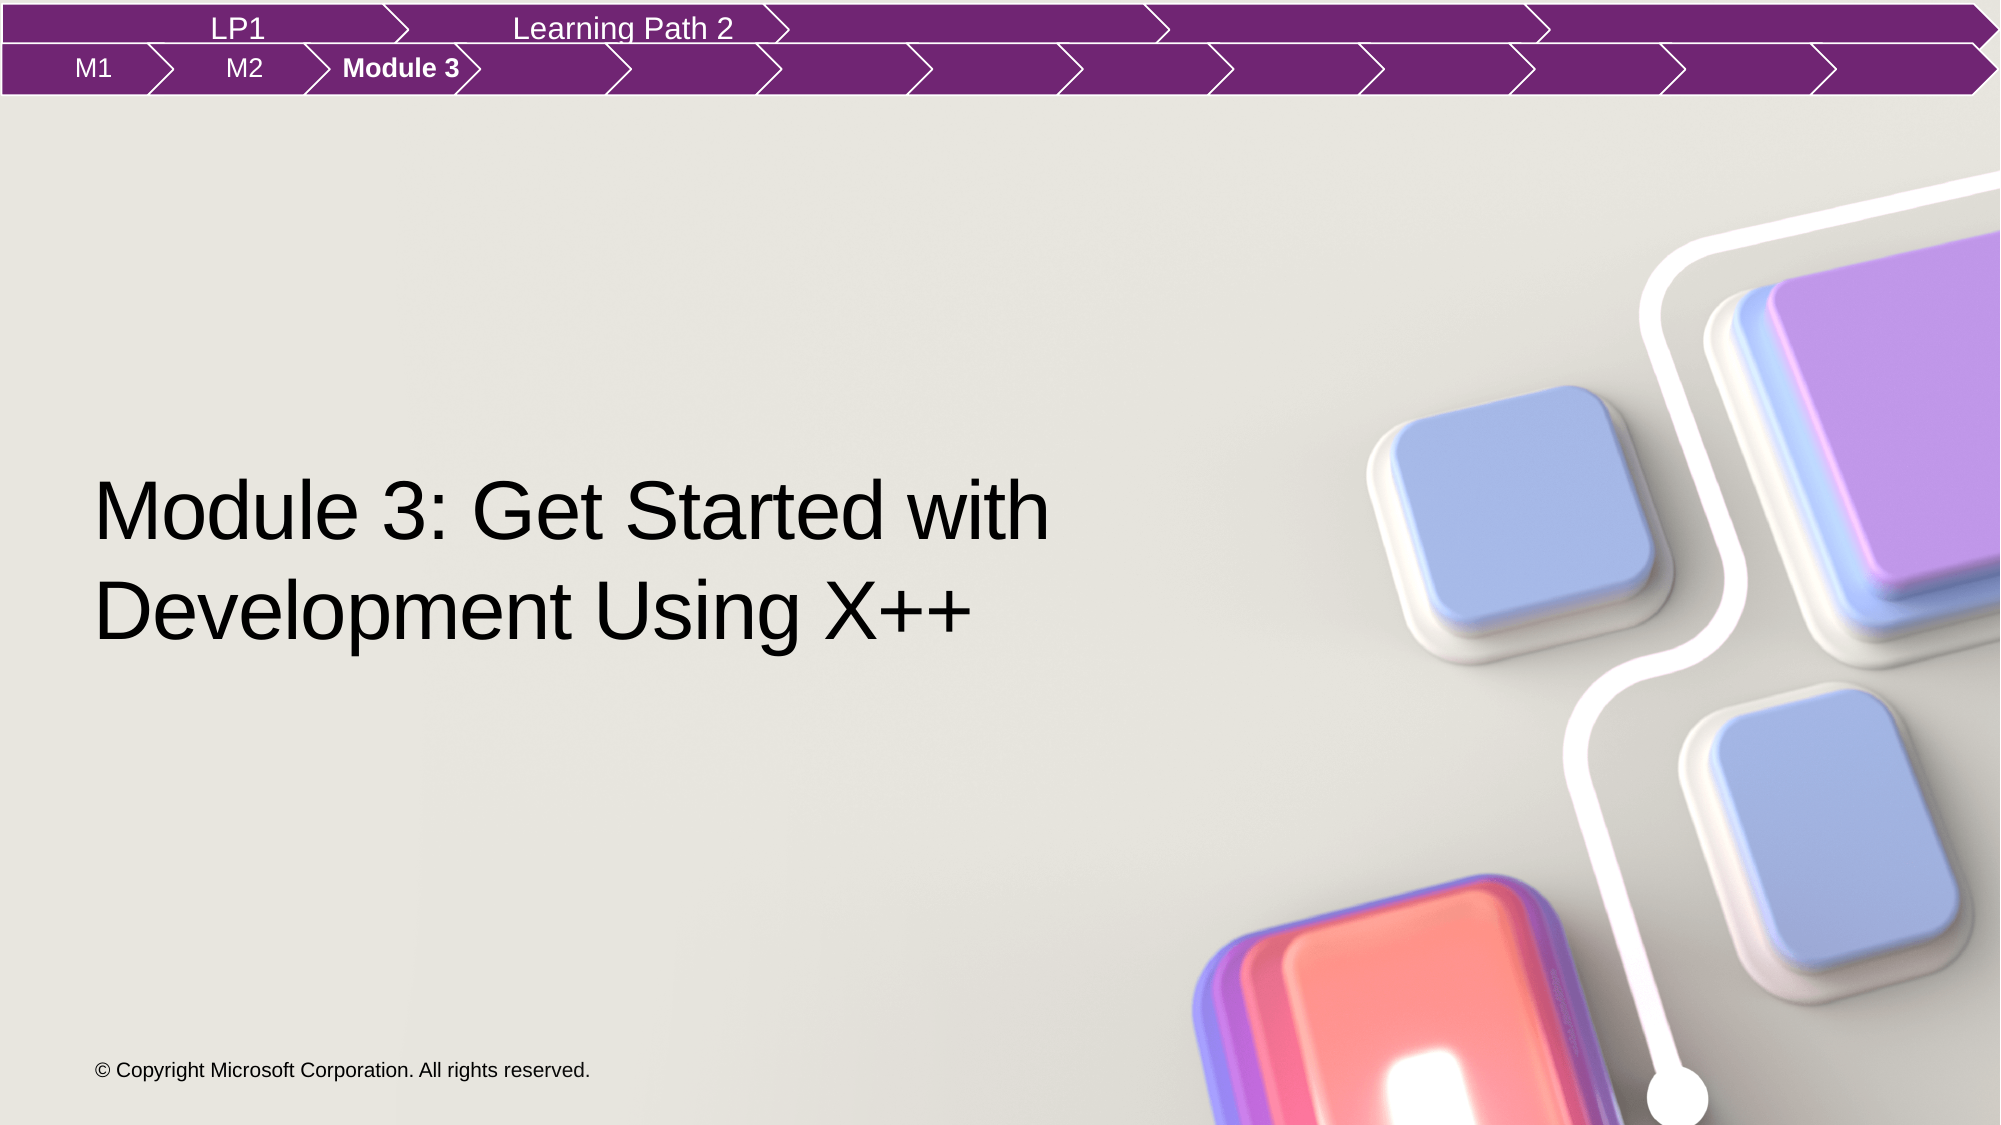

LP1
Learning Path 2

M1
M2
Module 3

# Module 3: Get Started with Development Using X++